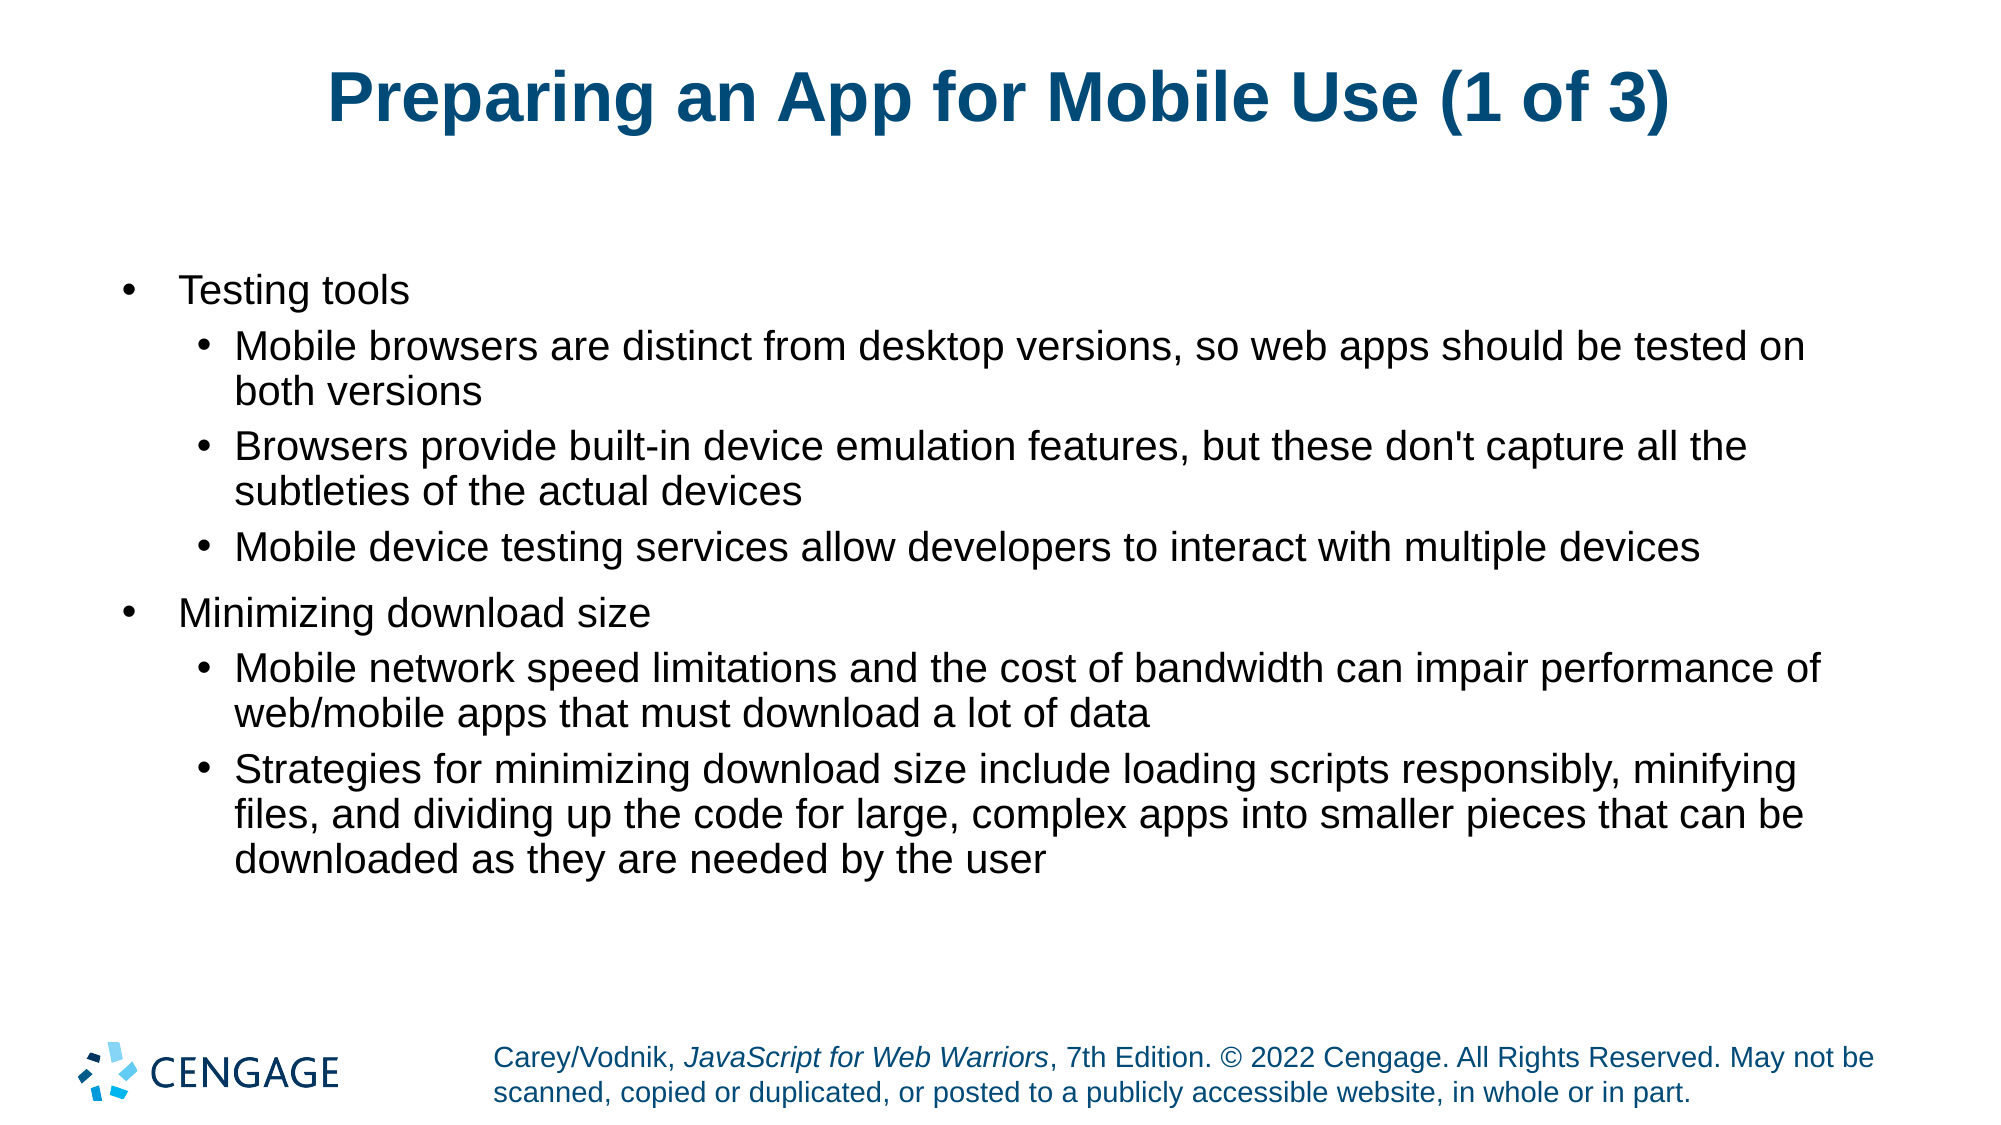

# Preparing an App for Mobile Use (1 of 3)
Testing tools
Mobile browsers are distinct from desktop versions, so web apps should be tested on both versions
Browsers provide built-in device emulation features, but these don't capture all the subtleties of the actual devices
Mobile device testing services allow developers to interact with multiple devices
Minimizing download size
Mobile network speed limitations and the cost of bandwidth can impair performance of web/mobile apps that must download a lot of data
Strategies for minimizing download size include loading scripts responsibly, minifying files, and dividing up the code for large, complex apps into smaller pieces that can be downloaded as they are needed by the user